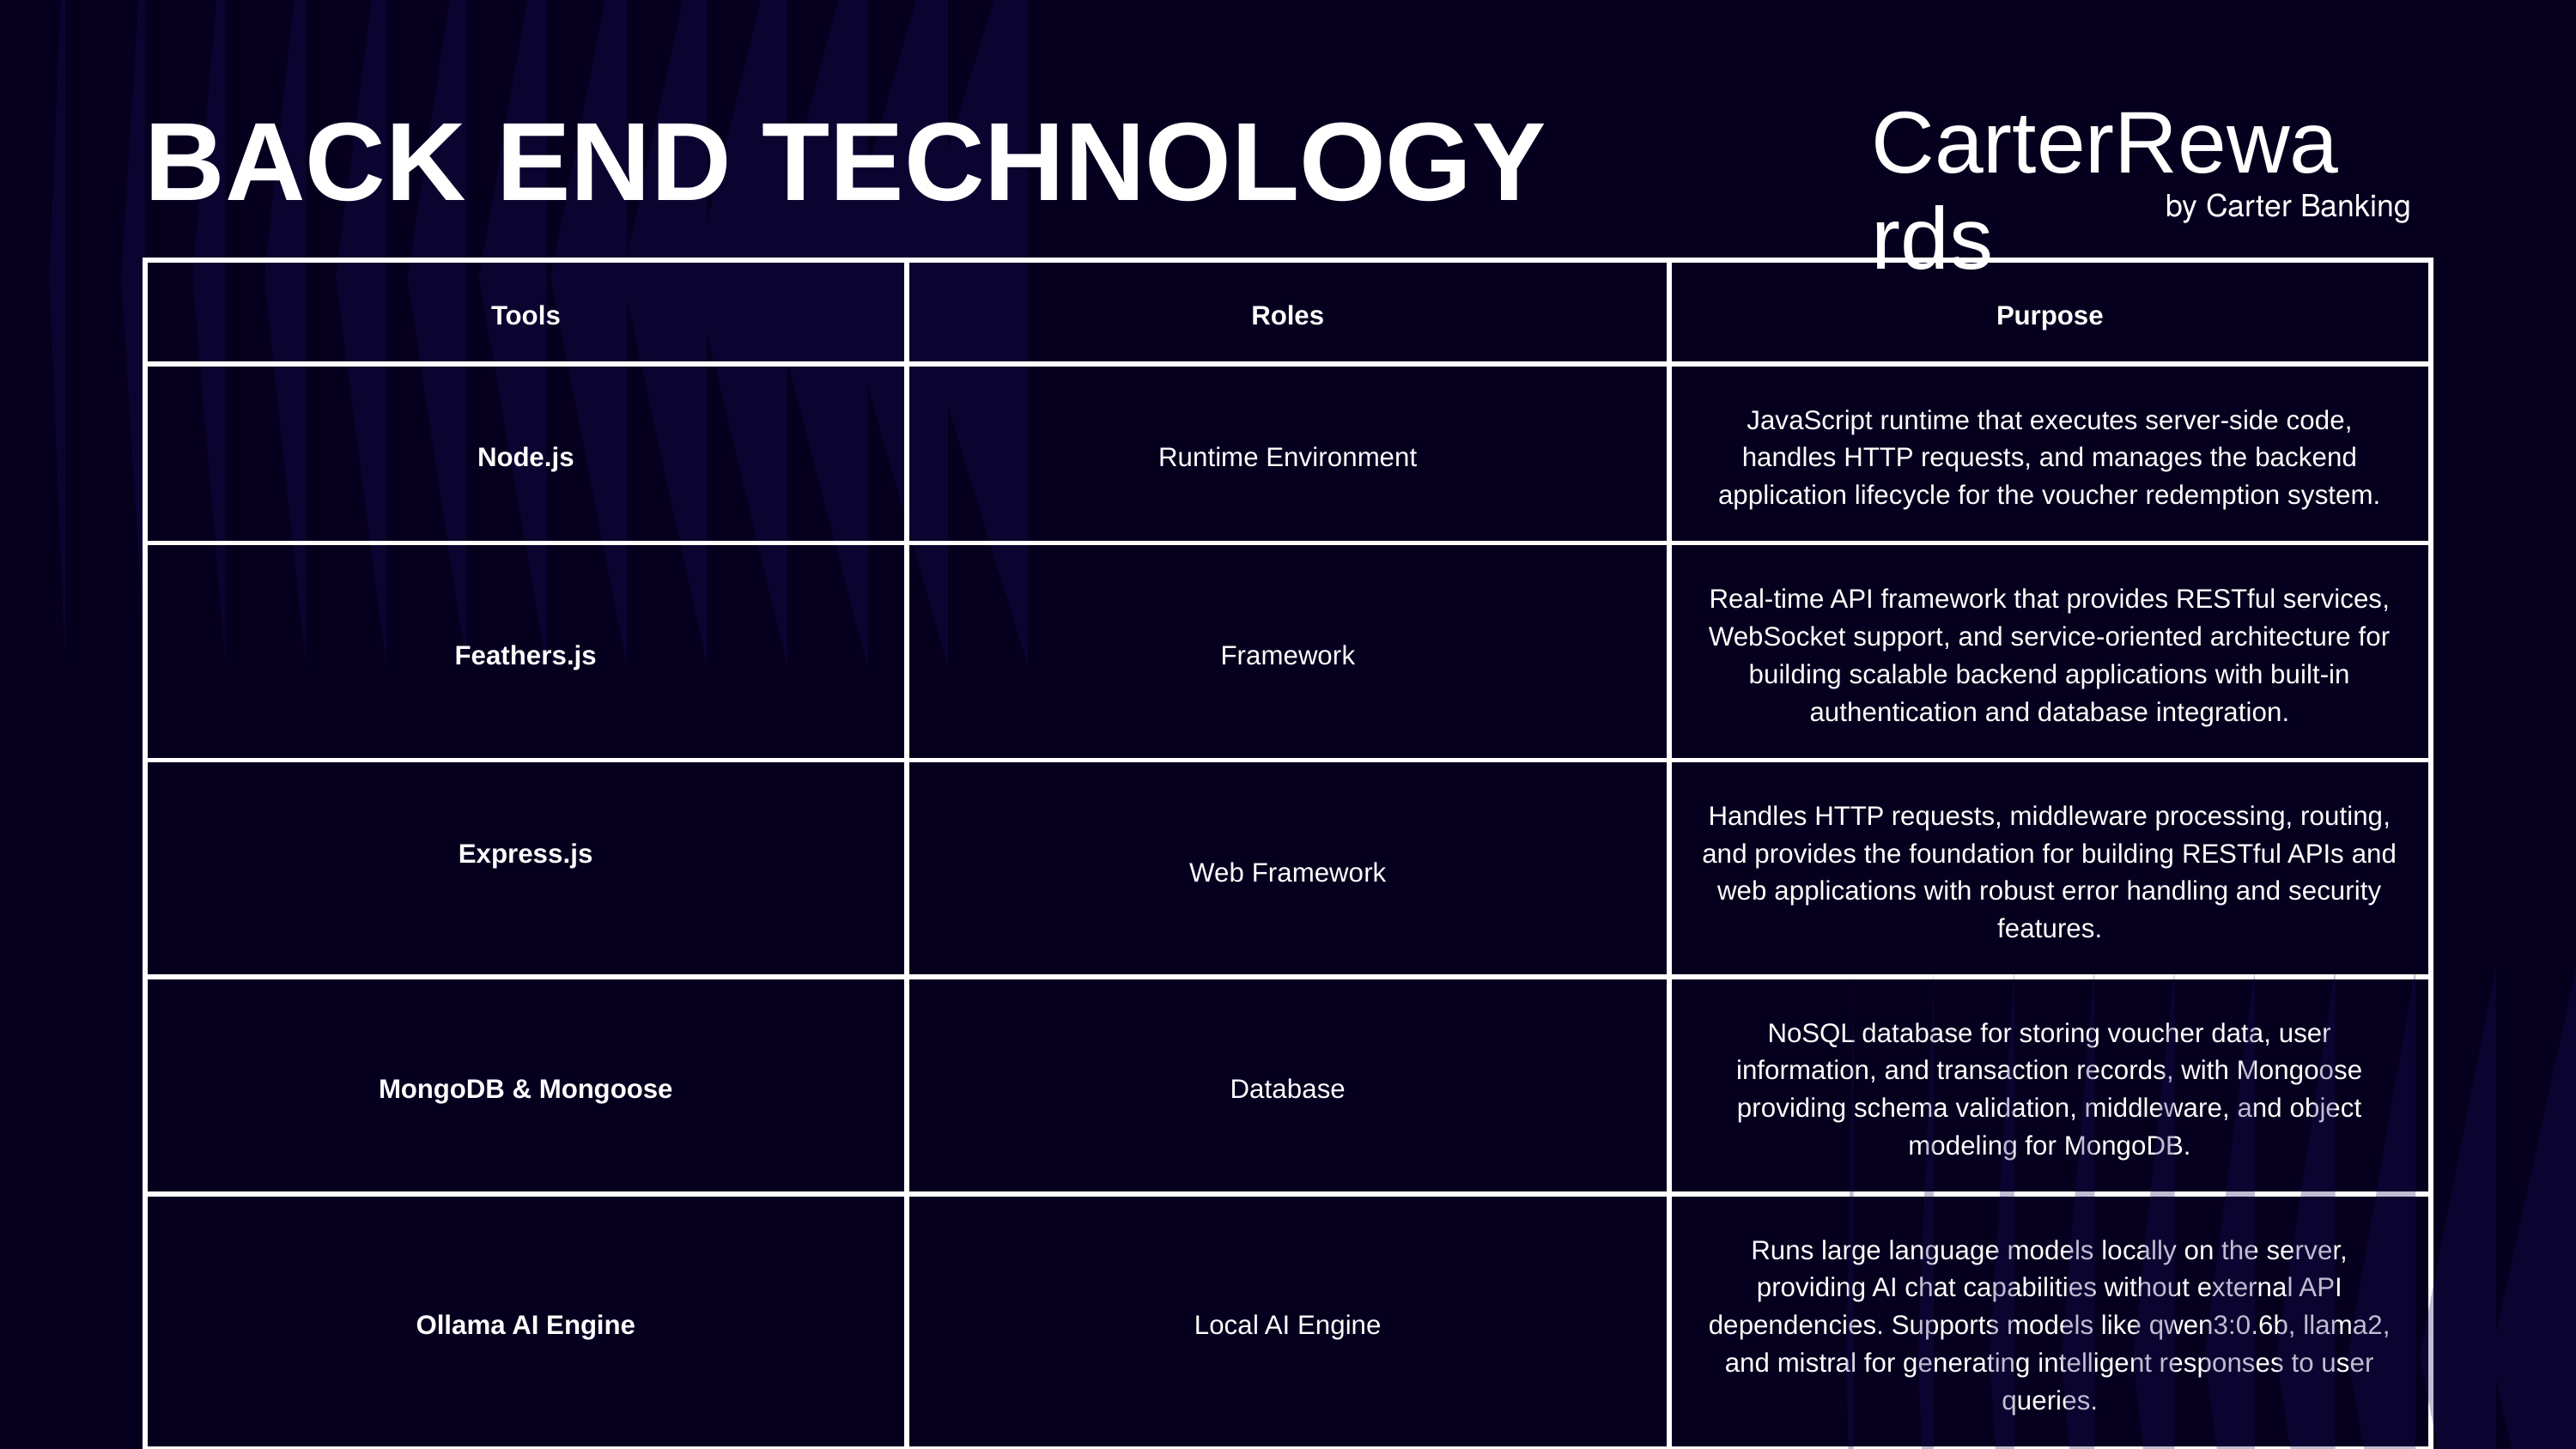

CarterRewards
by Carter Banking
BACK END TECHNOLOGY
| Tools | Roles | Purpose |
| --- | --- | --- |
| Node.js | Runtime Environment | JavaScript runtime that executes server-side code, handles HTTP requests, and manages the backend application lifecycle for the voucher redemption system. |
| Feathers.js | Framework | Real-time API framework that provides RESTful services, WebSocket support, and service-oriented architecture for building scalable backend applications with built-in authentication and database integration. |
| Express.js | Web Framework | Handles HTTP requests, middleware processing, routing, and provides the foundation for building RESTful APIs and web applications with robust error handling and security features. |
| MongoDB & Mongoose | Database | NoSQL database for storing voucher data, user information, and transaction records, with Mongoose providing schema validation, middleware, and object modeling for MongoDB. |
| Ollama AI Engine | Local AI Engine | Runs large language models locally on the server, providing AI chat capabilities without external API dependencies. Supports models like qwen3:0.6b, llama2, and mistral for generating intelligent responses to user queries. |